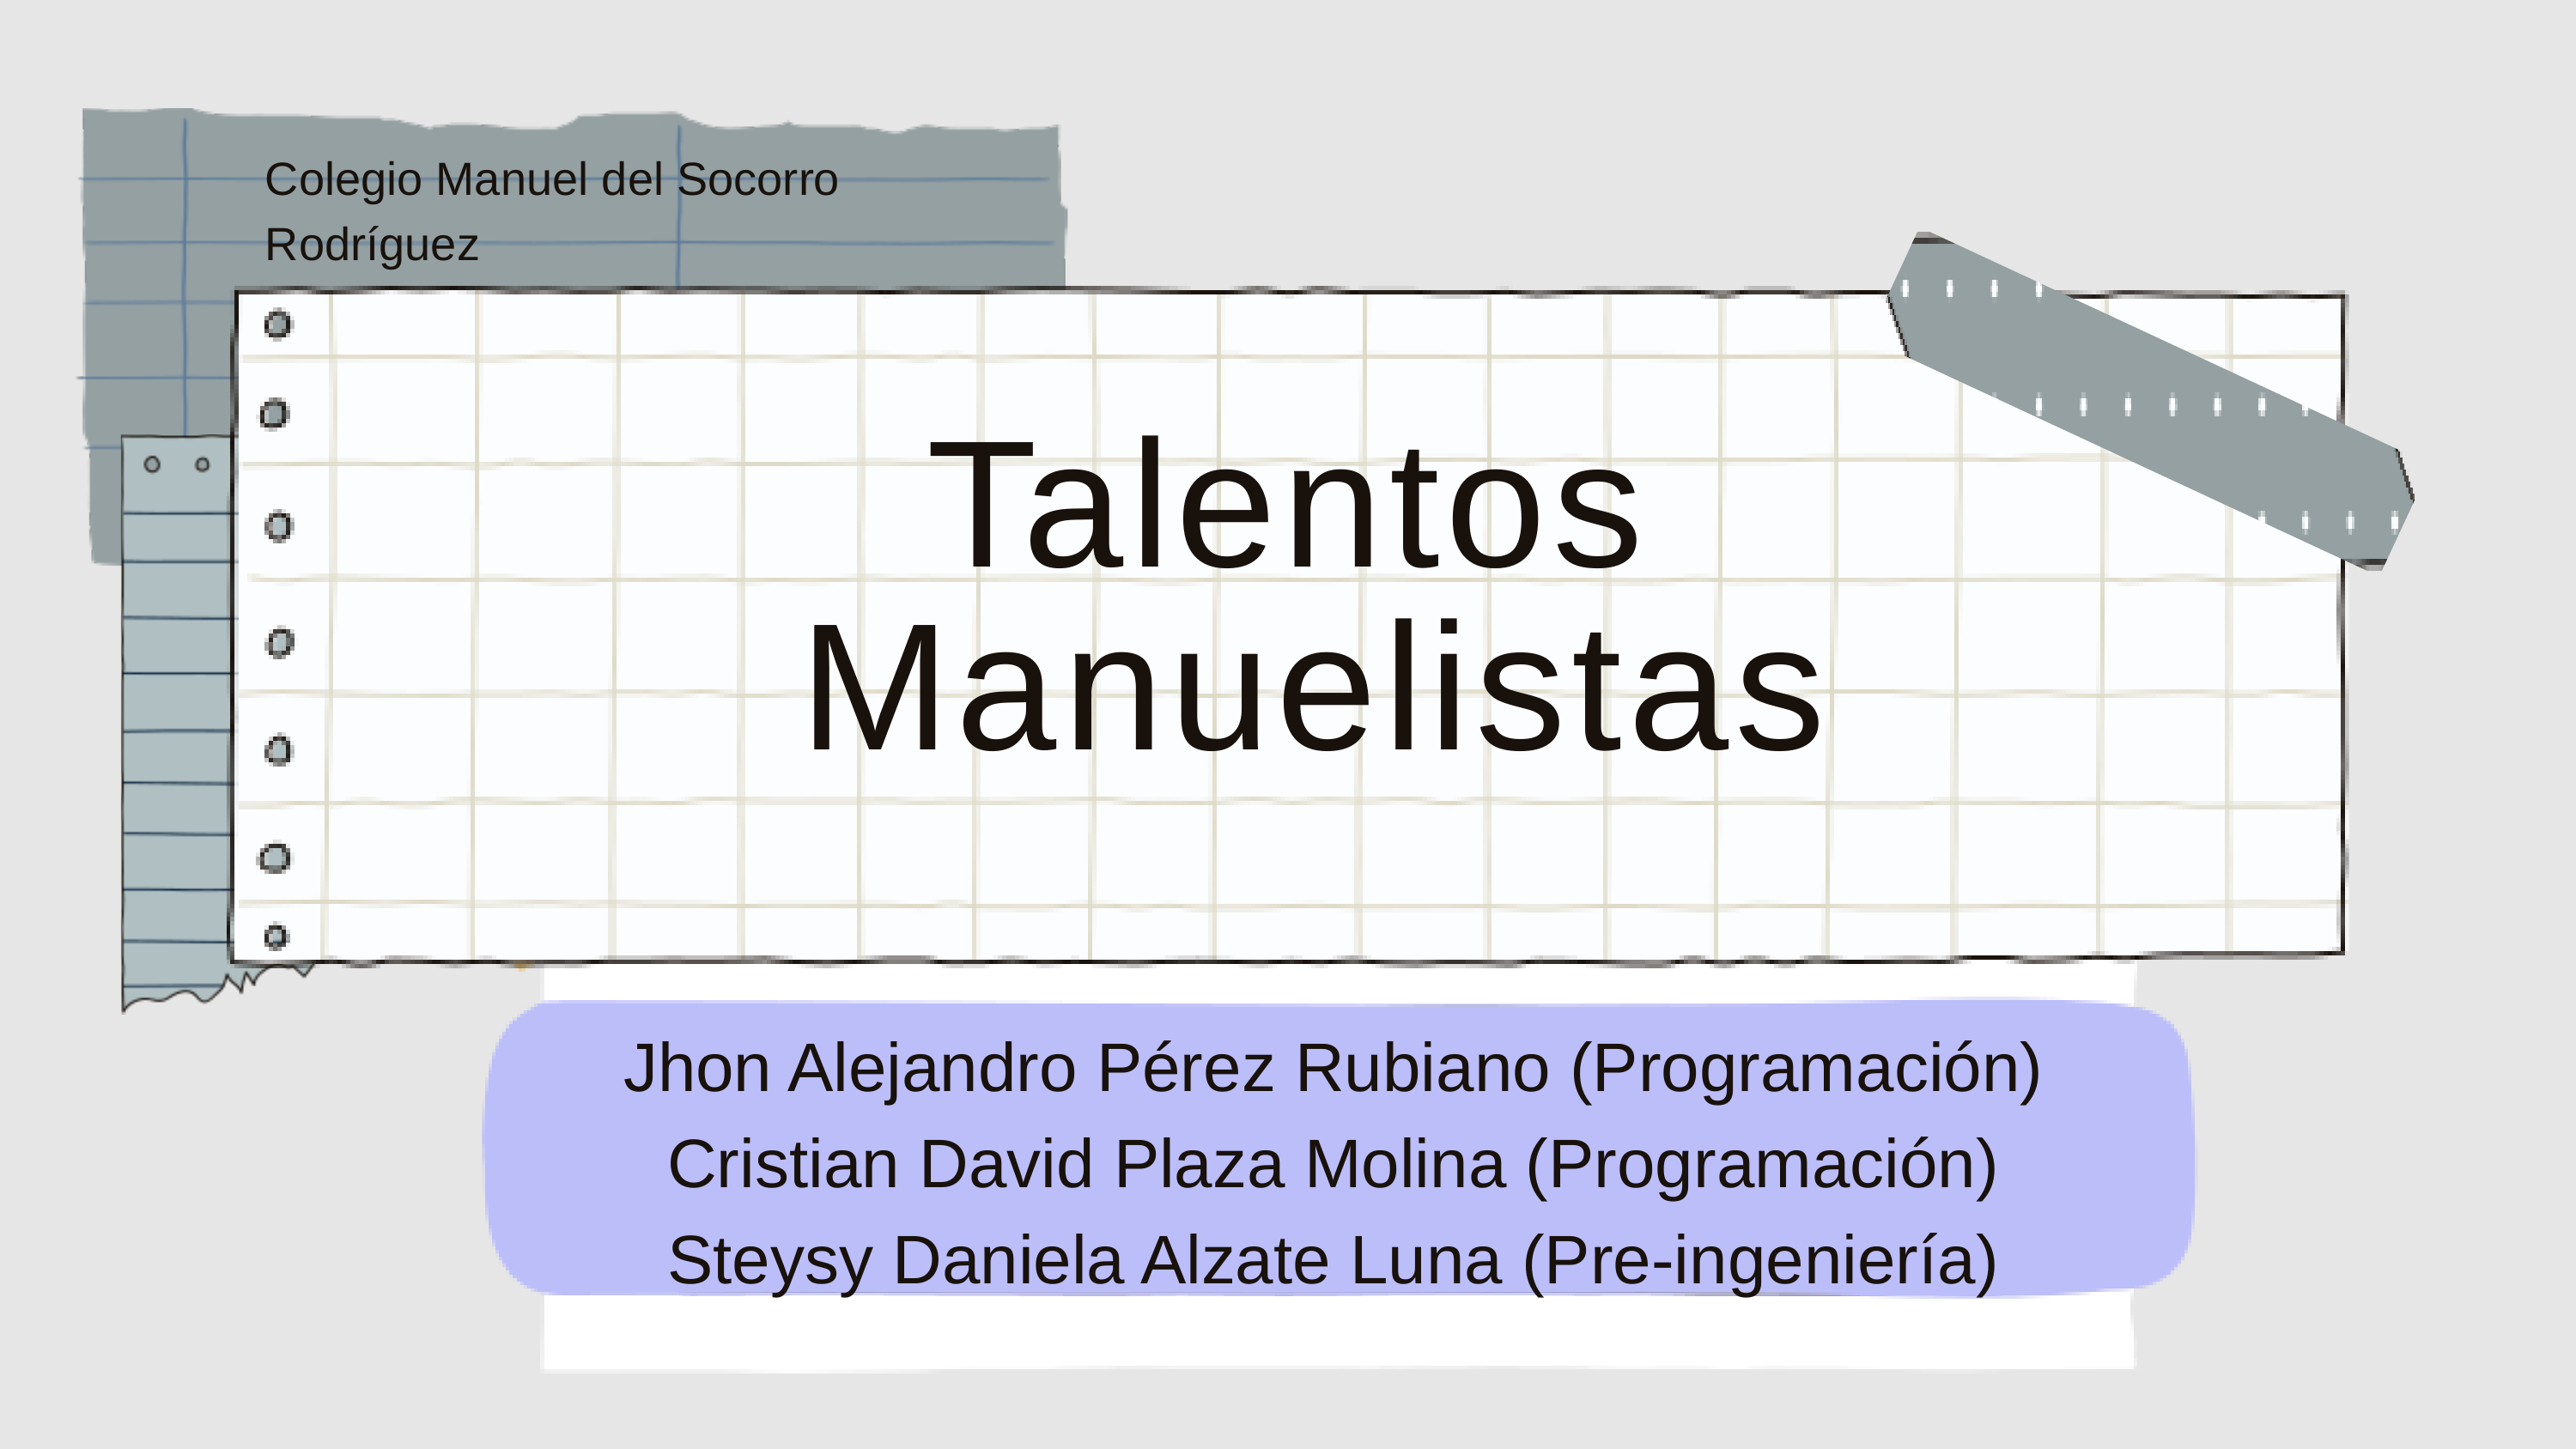

Colegio Manuel del Socorro Rodríguez

Talentos
 Manuelistas

Jhon Alejandro Pérez Rubiano (Programación)
Cristian David Plaza Molina (Programación)
Steysy Daniela Alzate Luna (Pre-ingeniería)